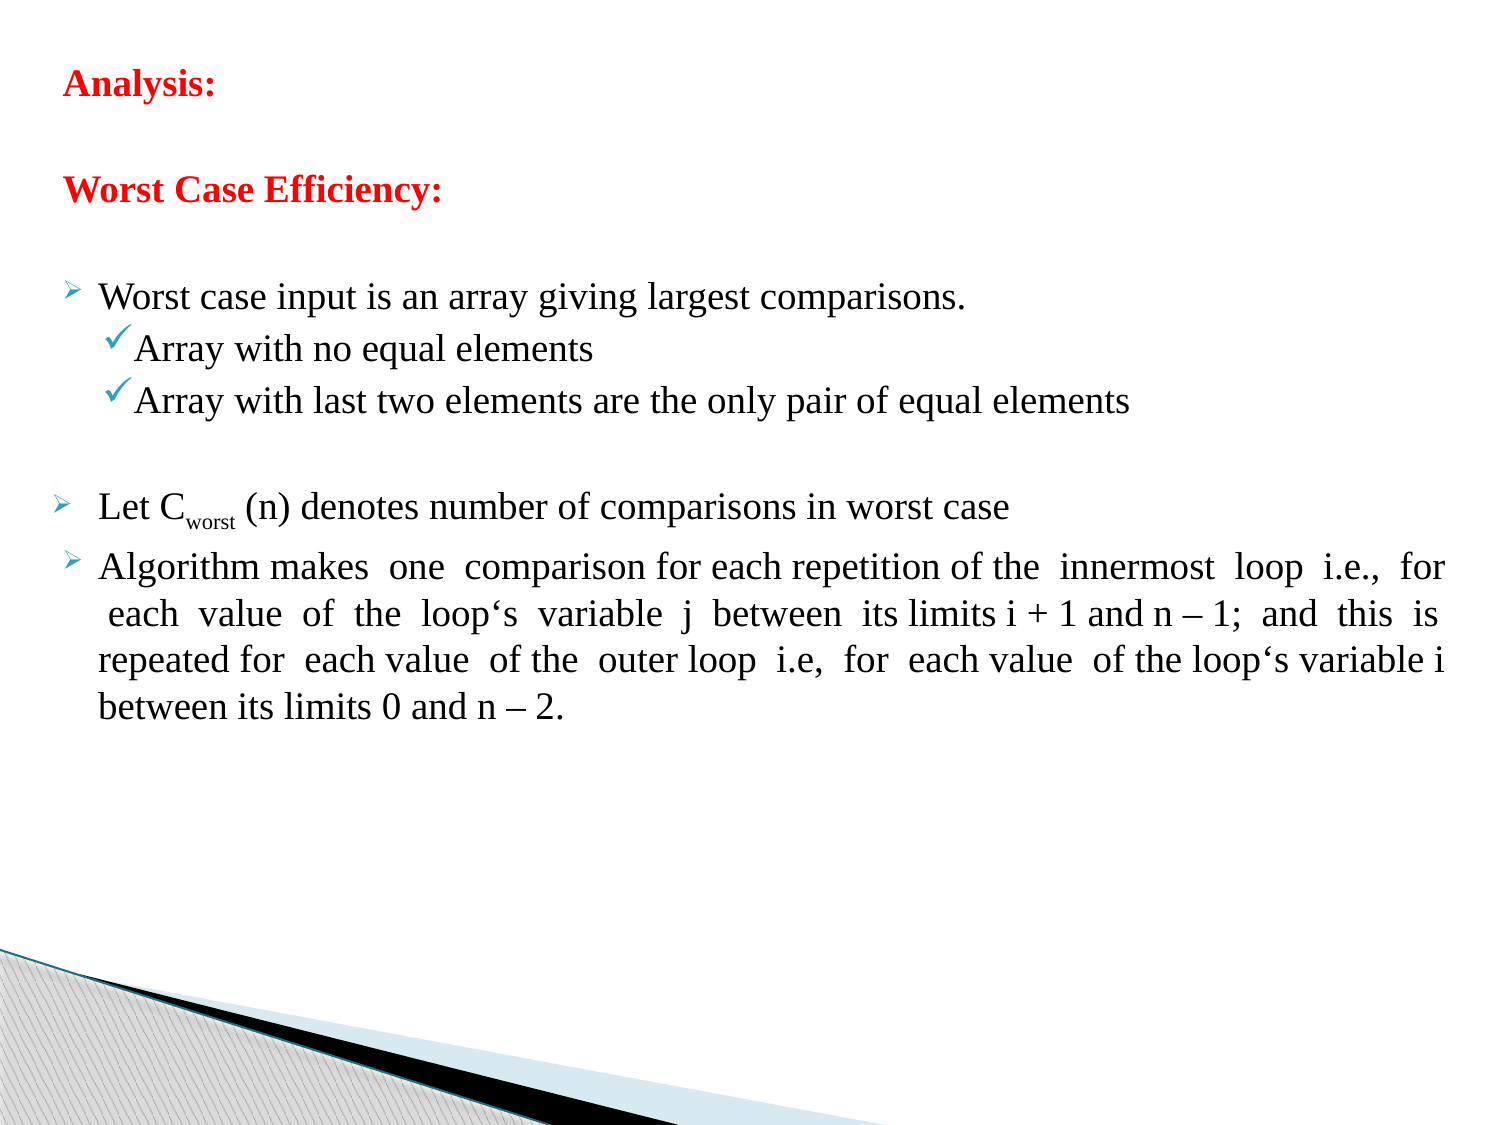

Analysis:

Worst Case Efficiency:

Worst case input is an array giving largest comparisons.
Array with no equal elements
Array with last two elements are the only pair of equal elements

Let Cworst (n) denotes number of comparisons in worst case
Algorithm makes  one  comparison for each repetition of the  innermost  loop  i.e.,  for  each  value  of  the  loop‘s  variable  j  between  its limits i + 1 and n – 1;  and  this  is  repeated for  each value  of the  outer loop  i.e,  for  each value  of the loop‘s variable i between its limits 0 and n – 2.

Example 2: Element uniqueness problem